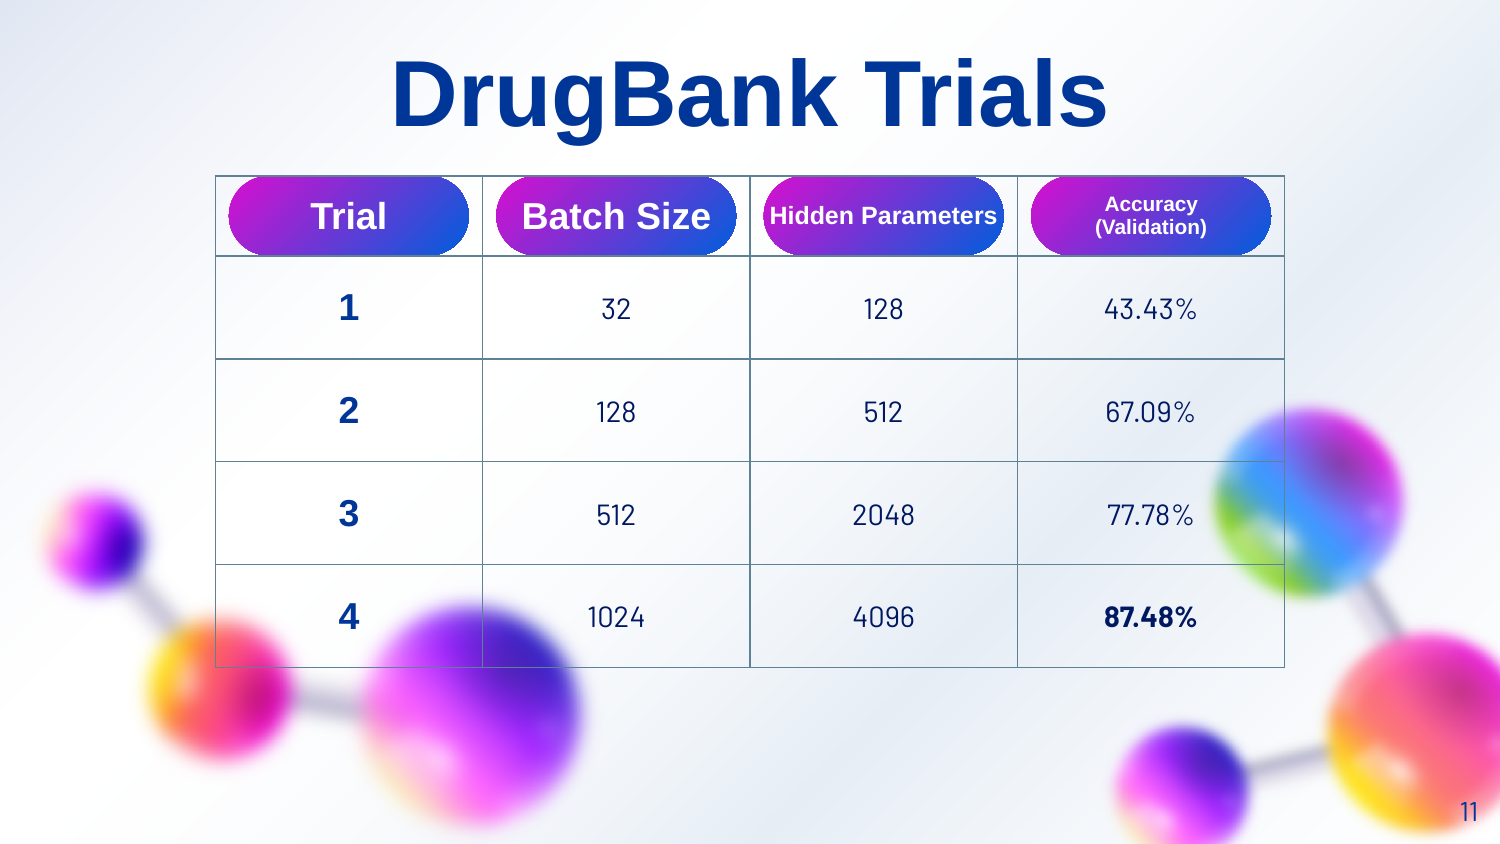

# DrugBank Trials
| Trial | Batch Size | Hidden Parameters | Accuracy (Validation) |
| --- | --- | --- | --- |
| 1 | 32 | 128 | 43.43% |
| 2 | 128 | 512 | 67.09% |
| 3 | 512 | 2048 | 77.78% |
| 4 | 1024 | 4096 | 87.48% |

11